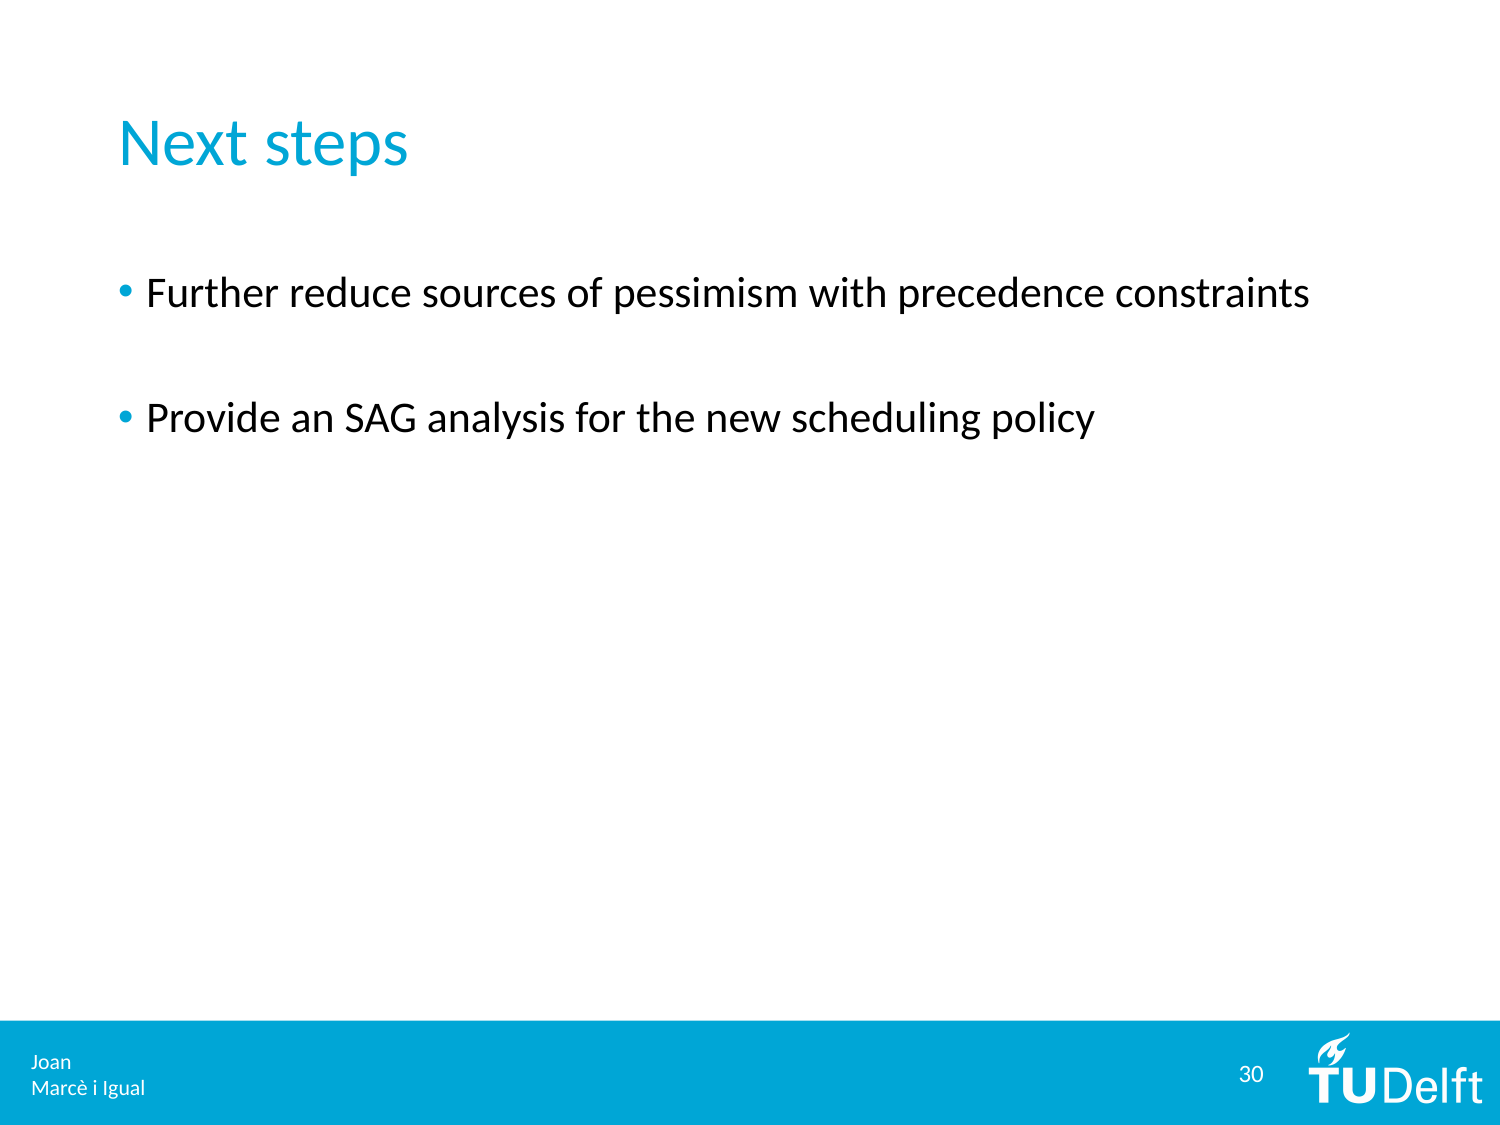

# Next steps
Further reduce sources of pessimism with precedence constraints

Provide an SAG analysis for the new scheduling policy
30